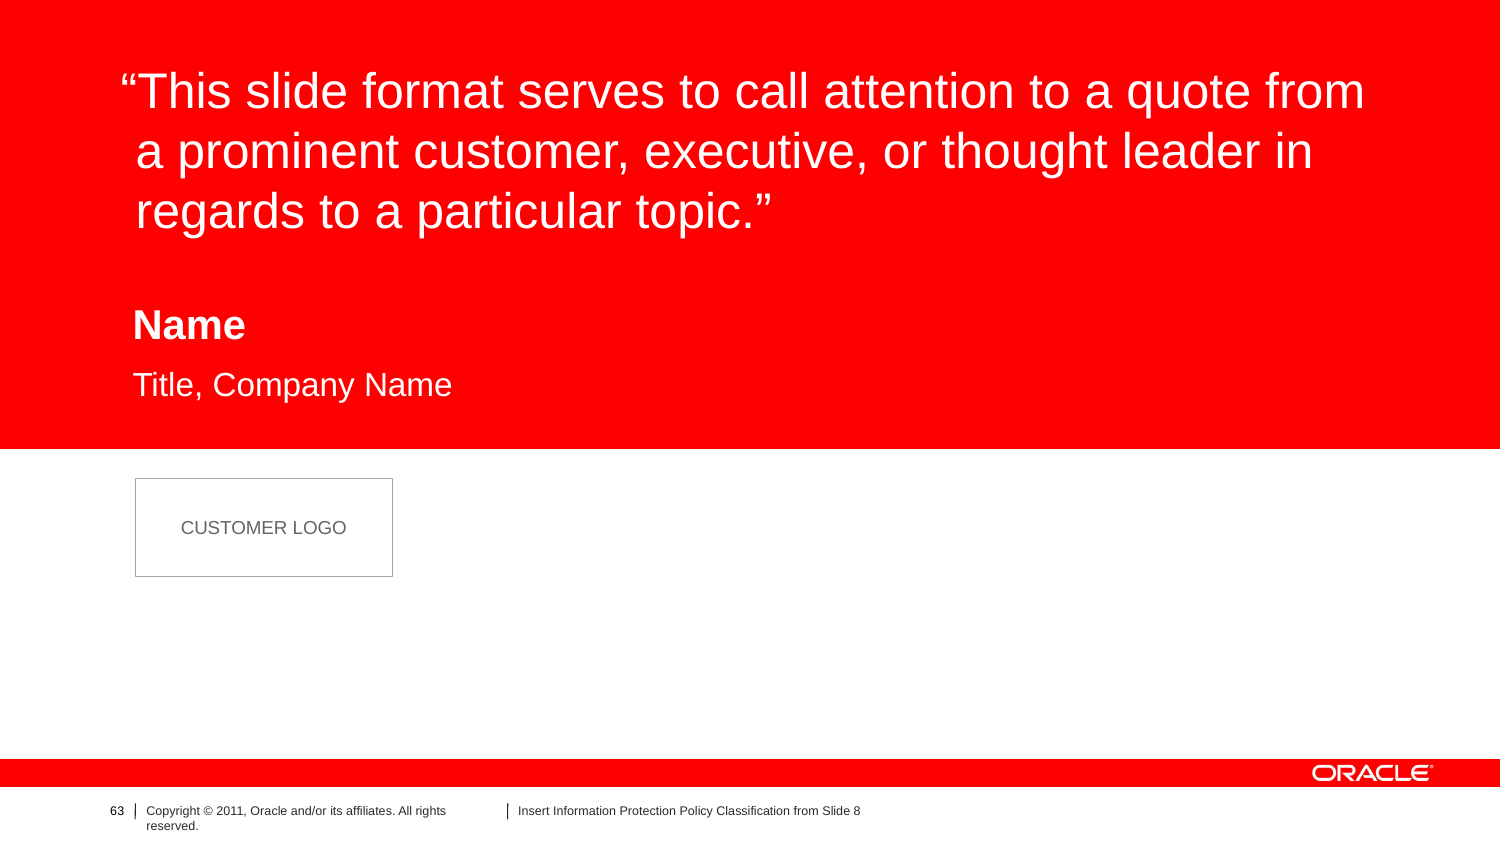

# “This slide format serves to call attention to a quote from a prominent customer, executive, or thought leader in regards to a particular topic.”
Name
Title, Company Name
CUSTOMER LOGO